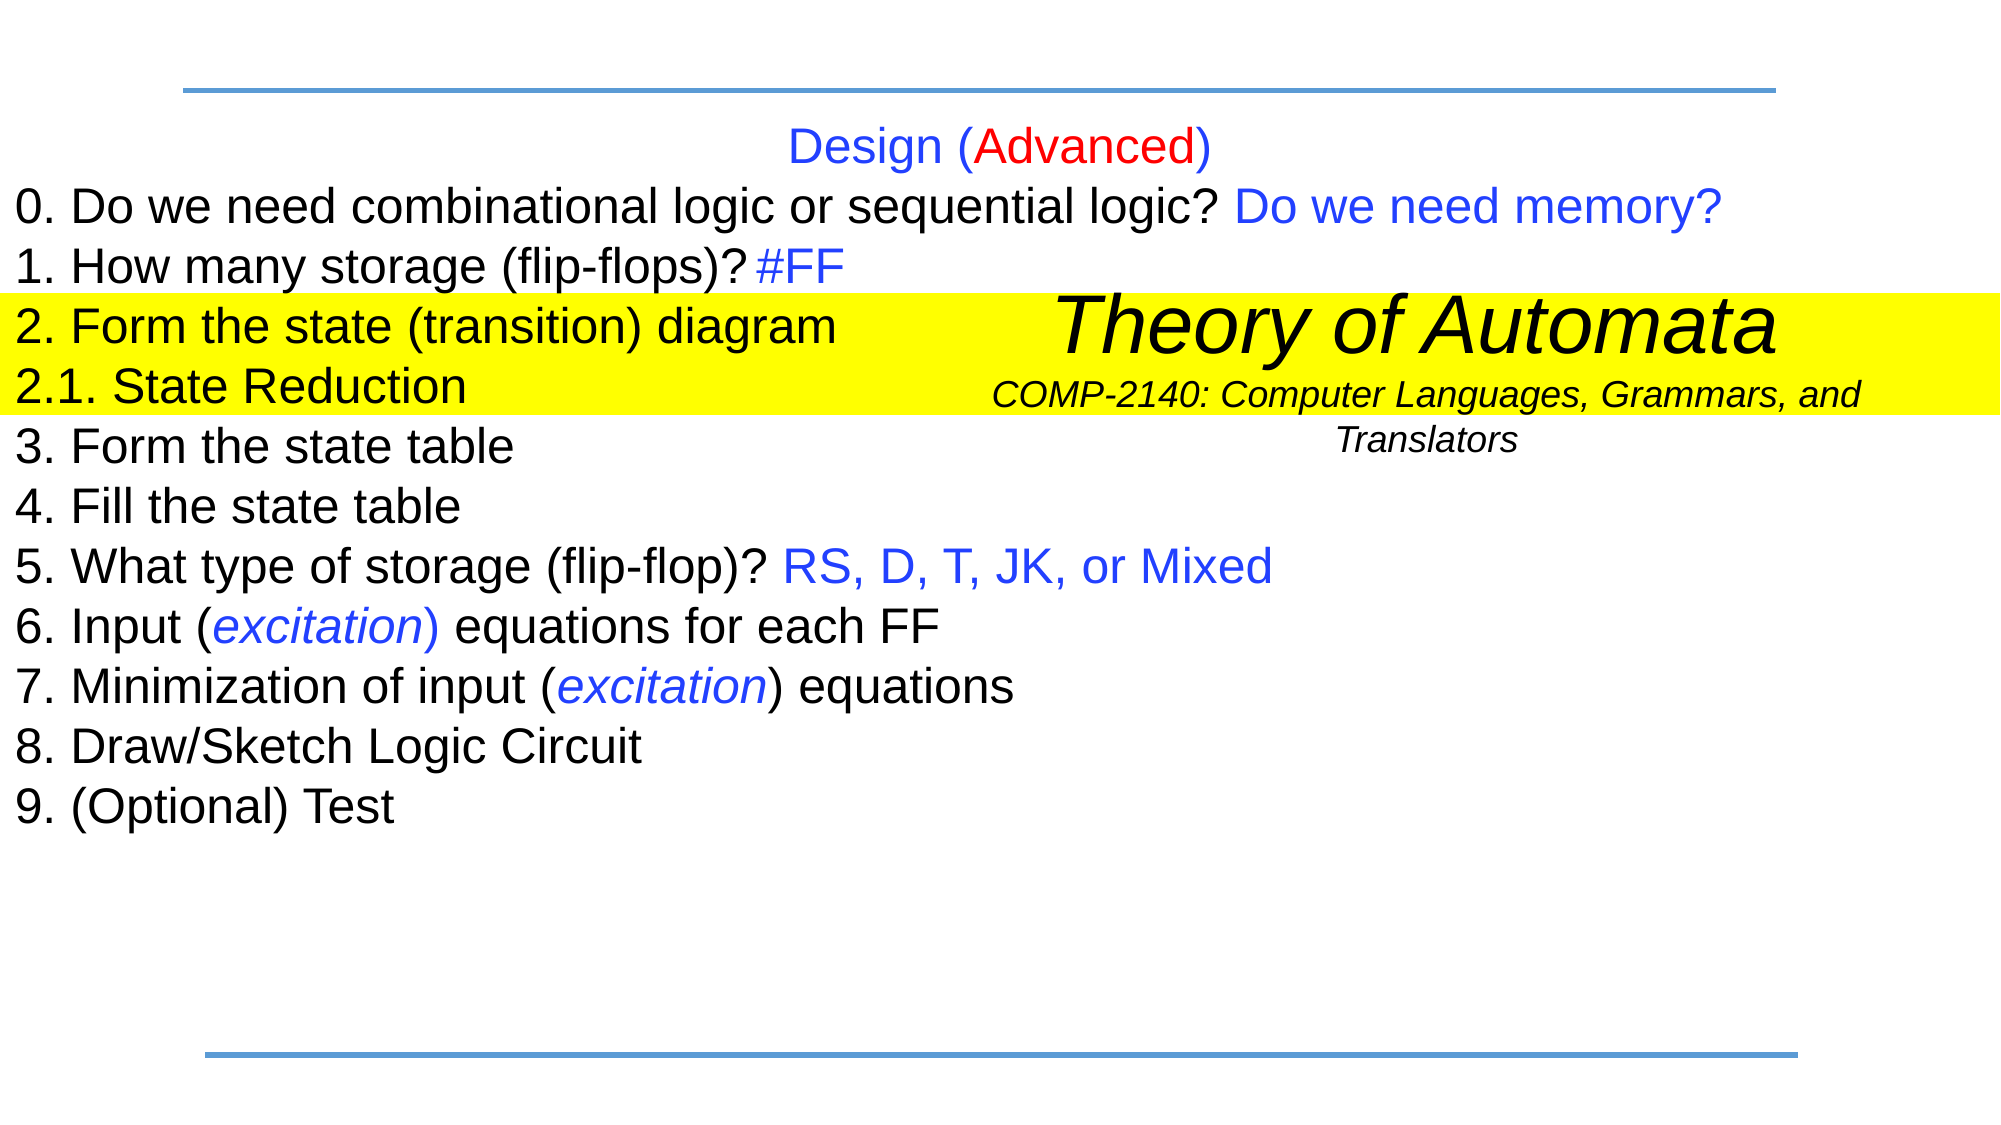

Design (Advanced)
0. Do we need combinational logic or sequential logic? Do we need memory?
1. How many storage (flip-flops)? #FF
2. Form the state (transition) diagram
2.1. State Reduction
3. Form the state table
4. Fill the state table
5. What type of storage (flip-flop)? RS, D, T, JK, or Mixed
6. Input (excitation) equations for each FF
7. Minimization of input (excitation) equations
8. Draw/Sketch Logic Circuit
9. (Optional) Test

Theory of Automata
COMP-2140: Computer Languages, Grammars, and Translators